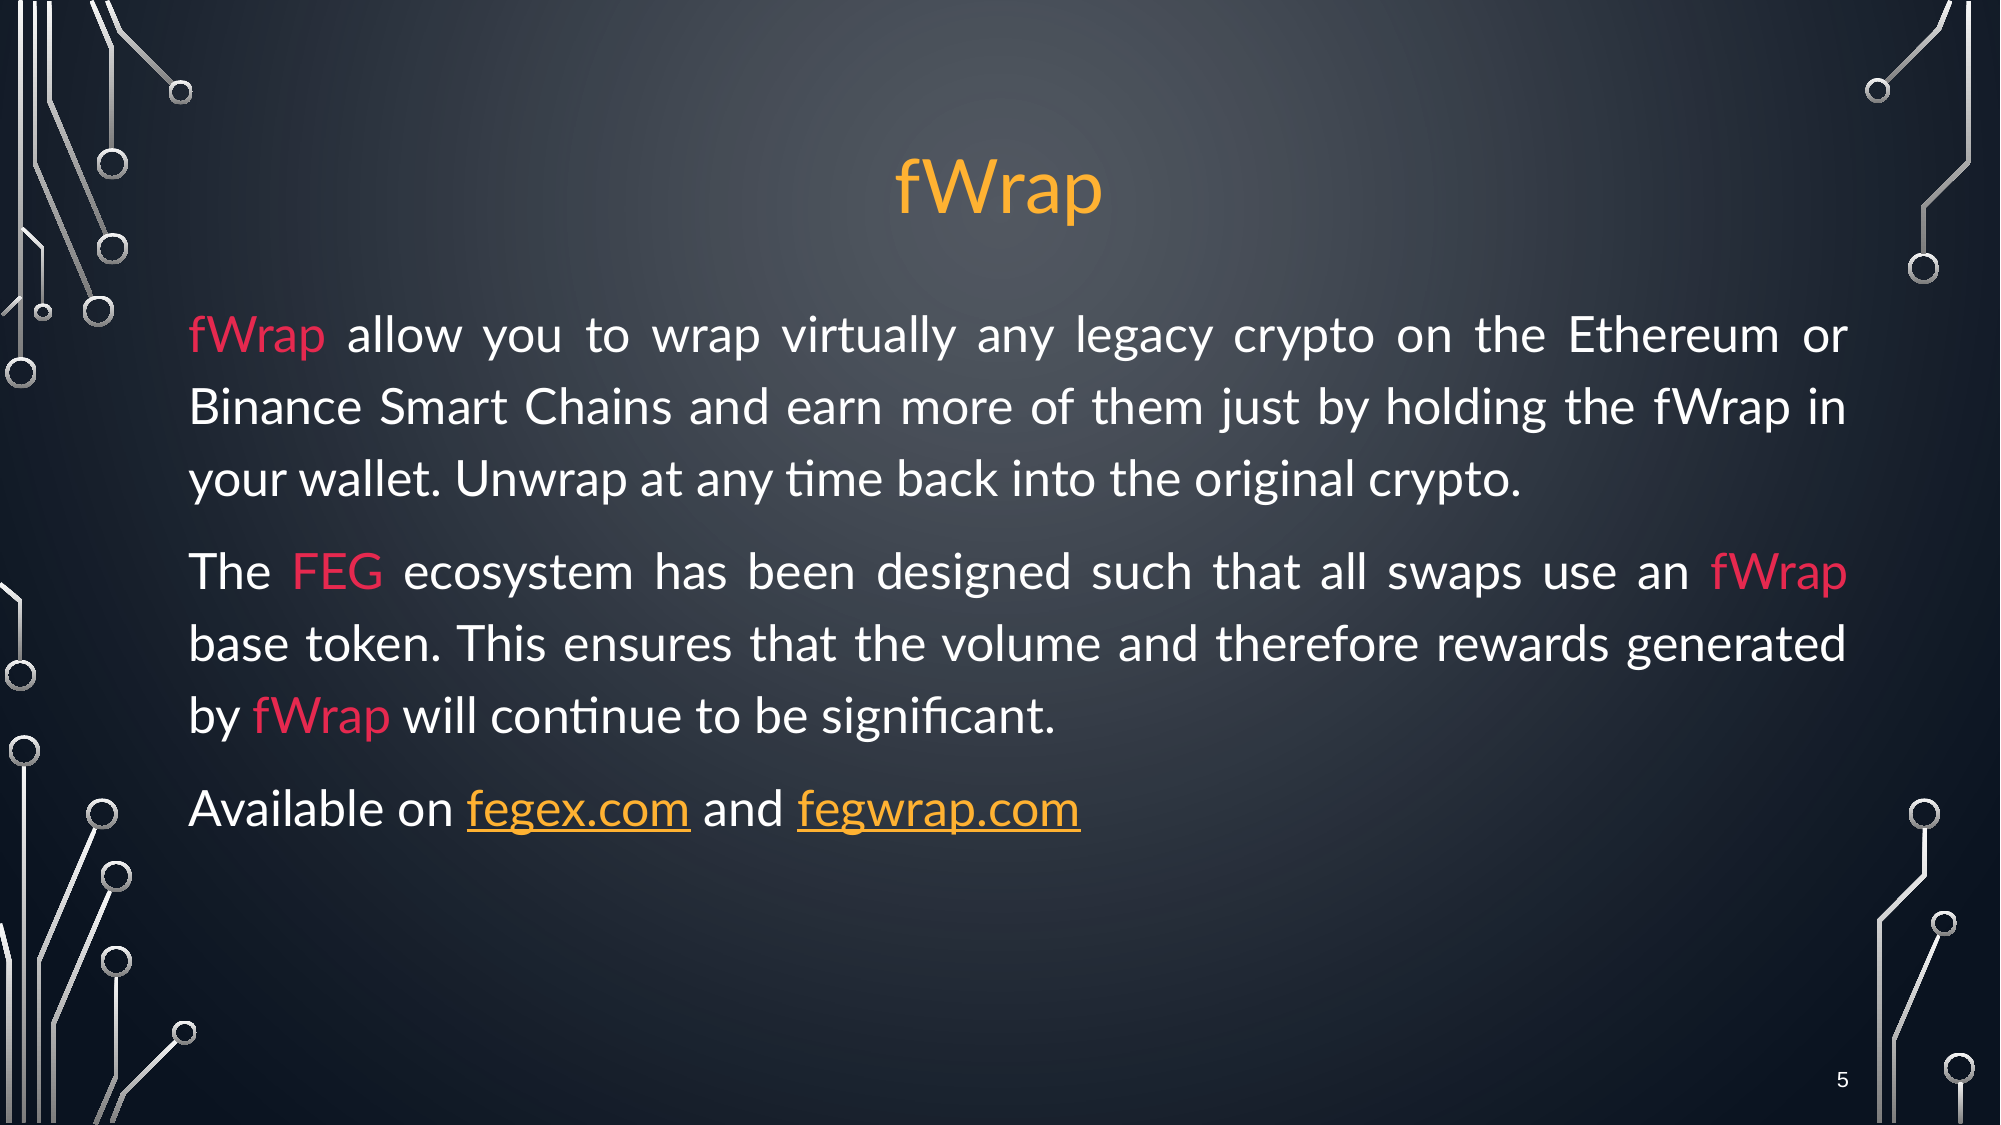

# fWrap
fWrap allow you to wrap virtually any legacy crypto on the Ethereum or Binance Smart Chains and earn more of them just by holding the fWrap in your wallet. Unwrap at any time back into the original crypto.
The FEG ecosystem has been designed such that all swaps use an fWrap base token. This ensures that the volume and therefore rewards generated by fWrap will continue to be significant.
Available on fegex.com and fegwrap.com

5